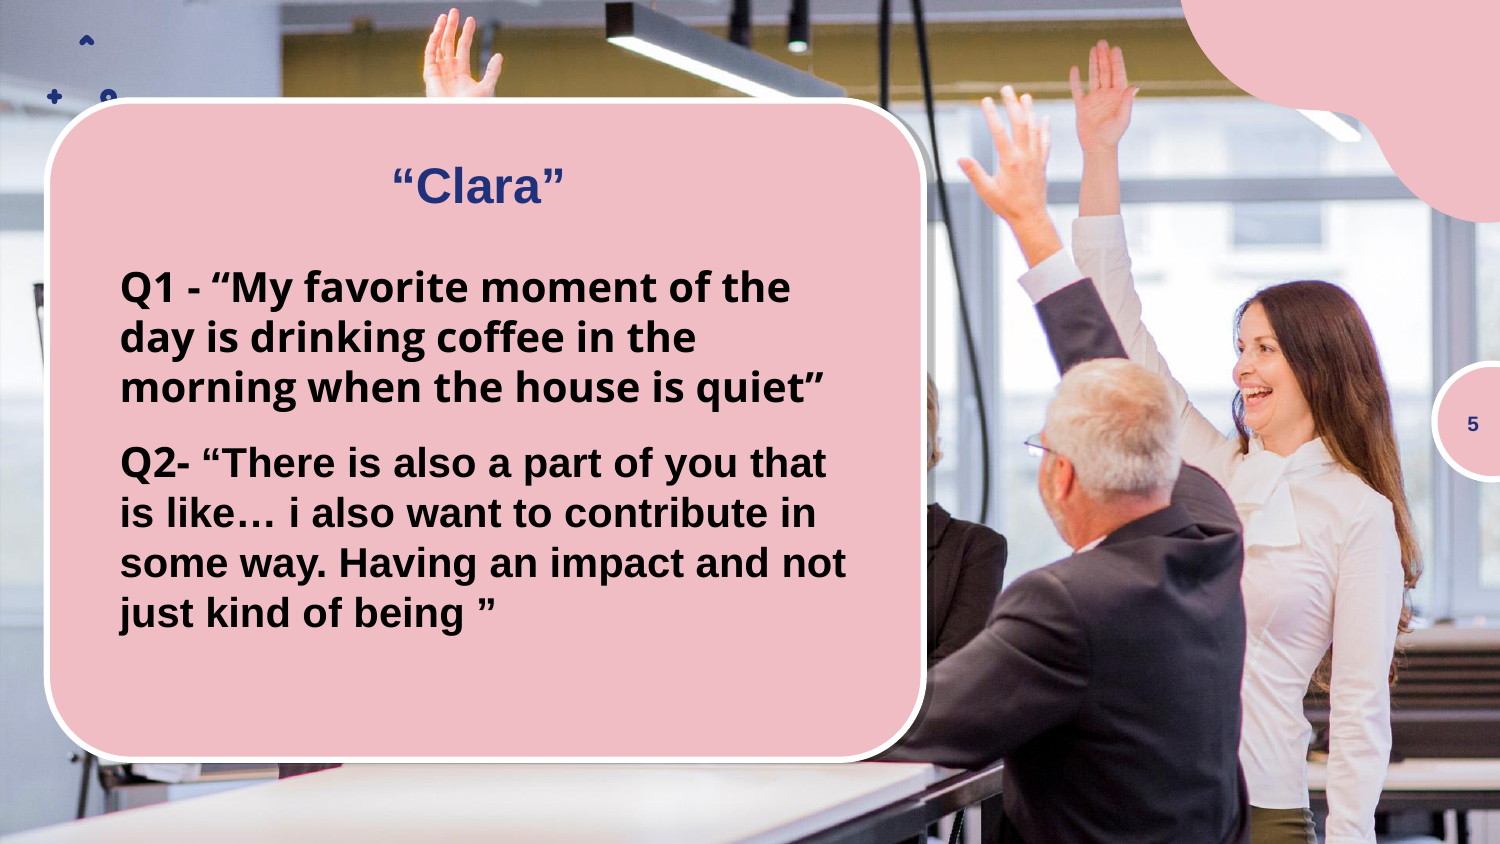

# “Clara”
Q1 - “My favorite moment of the day is drinking coffee in the morning when the house is quiet”
Q2- “There is also a part of you that is like… i also want to contribute in some way. Having an impact and not just kind of being ”

5